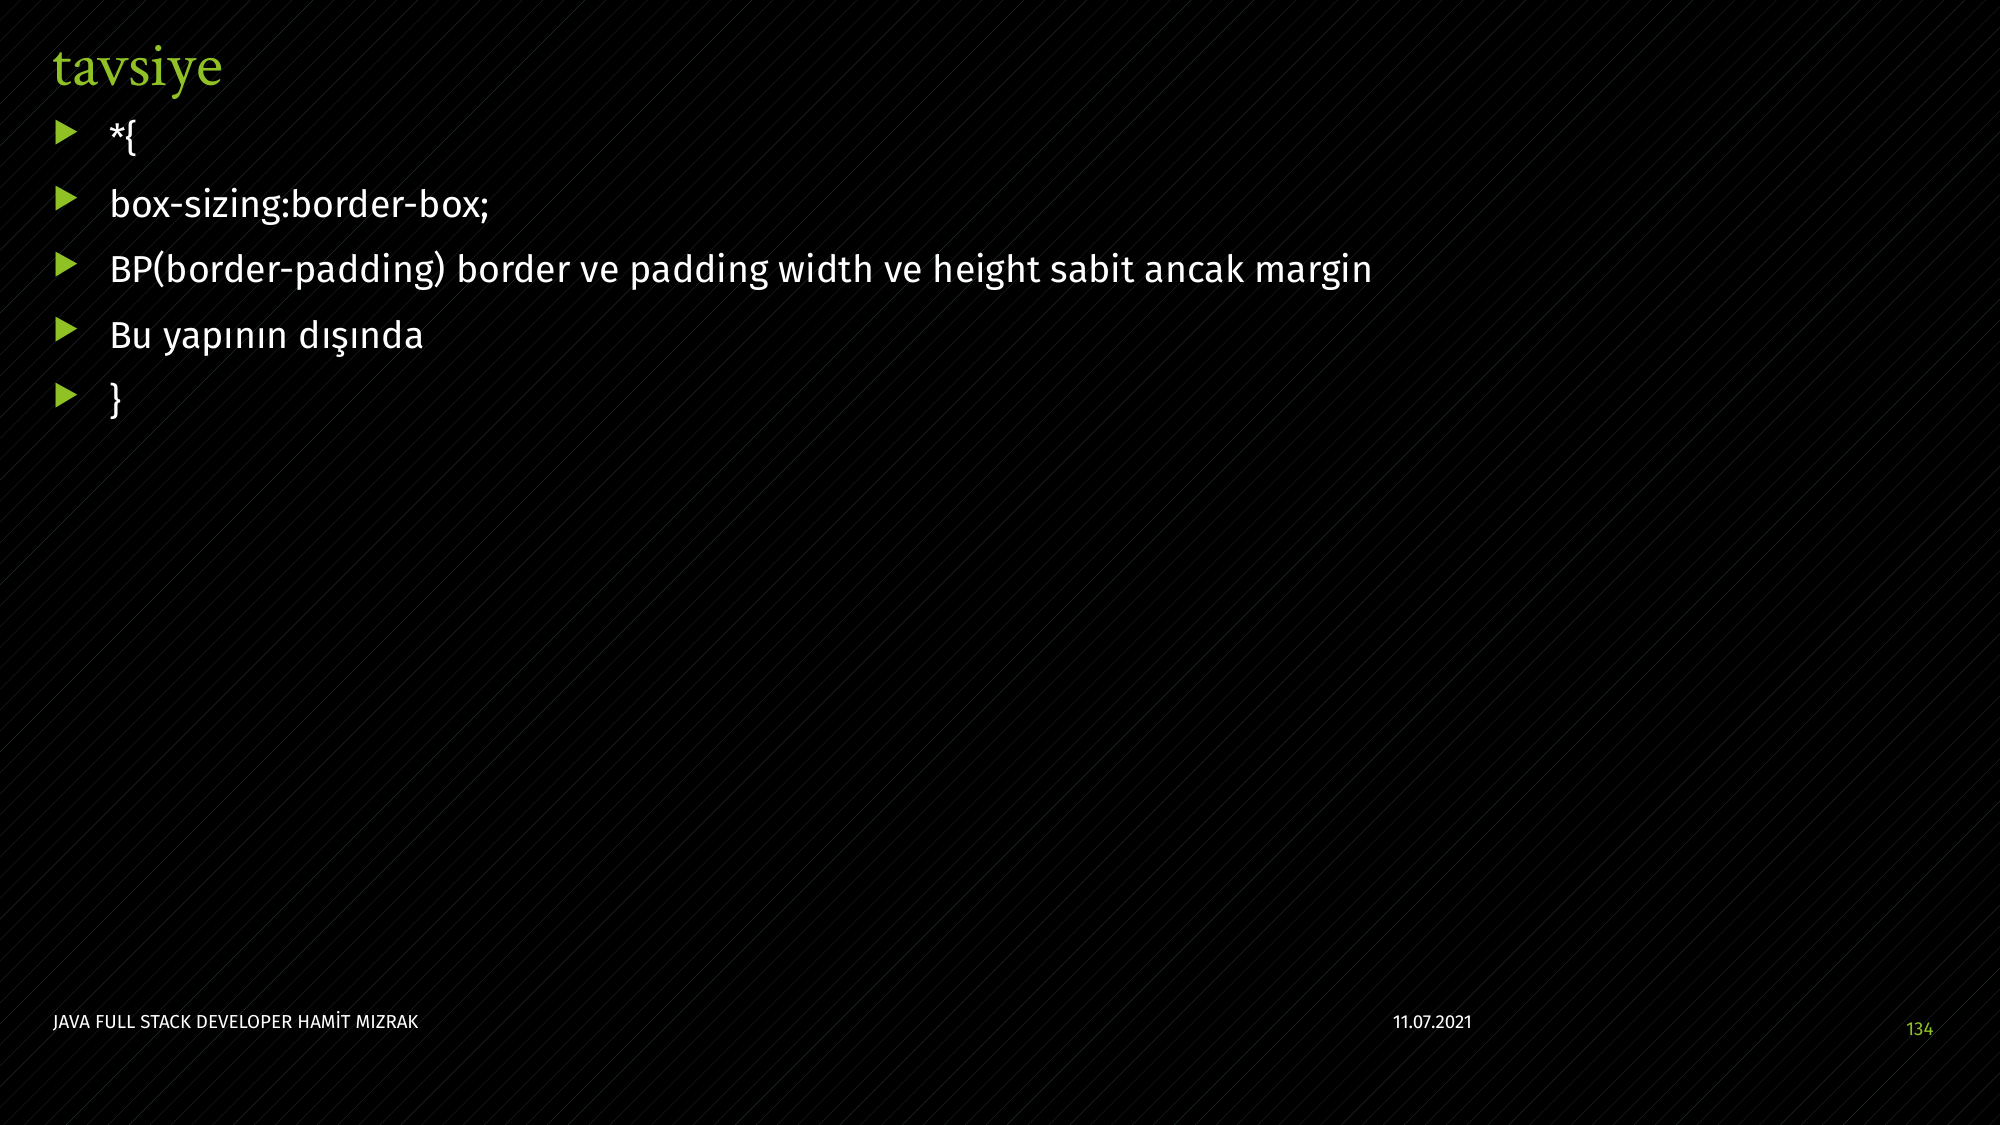

# tavsiye
*{
box-sizing:border-box;
BP(border-padding) border ve padding width ve height sabit ancak margin
Bu yapının dışında
}
JAVA FULL STACK DEVELOPER HAMİT MIZRAK
11.07.2021
134